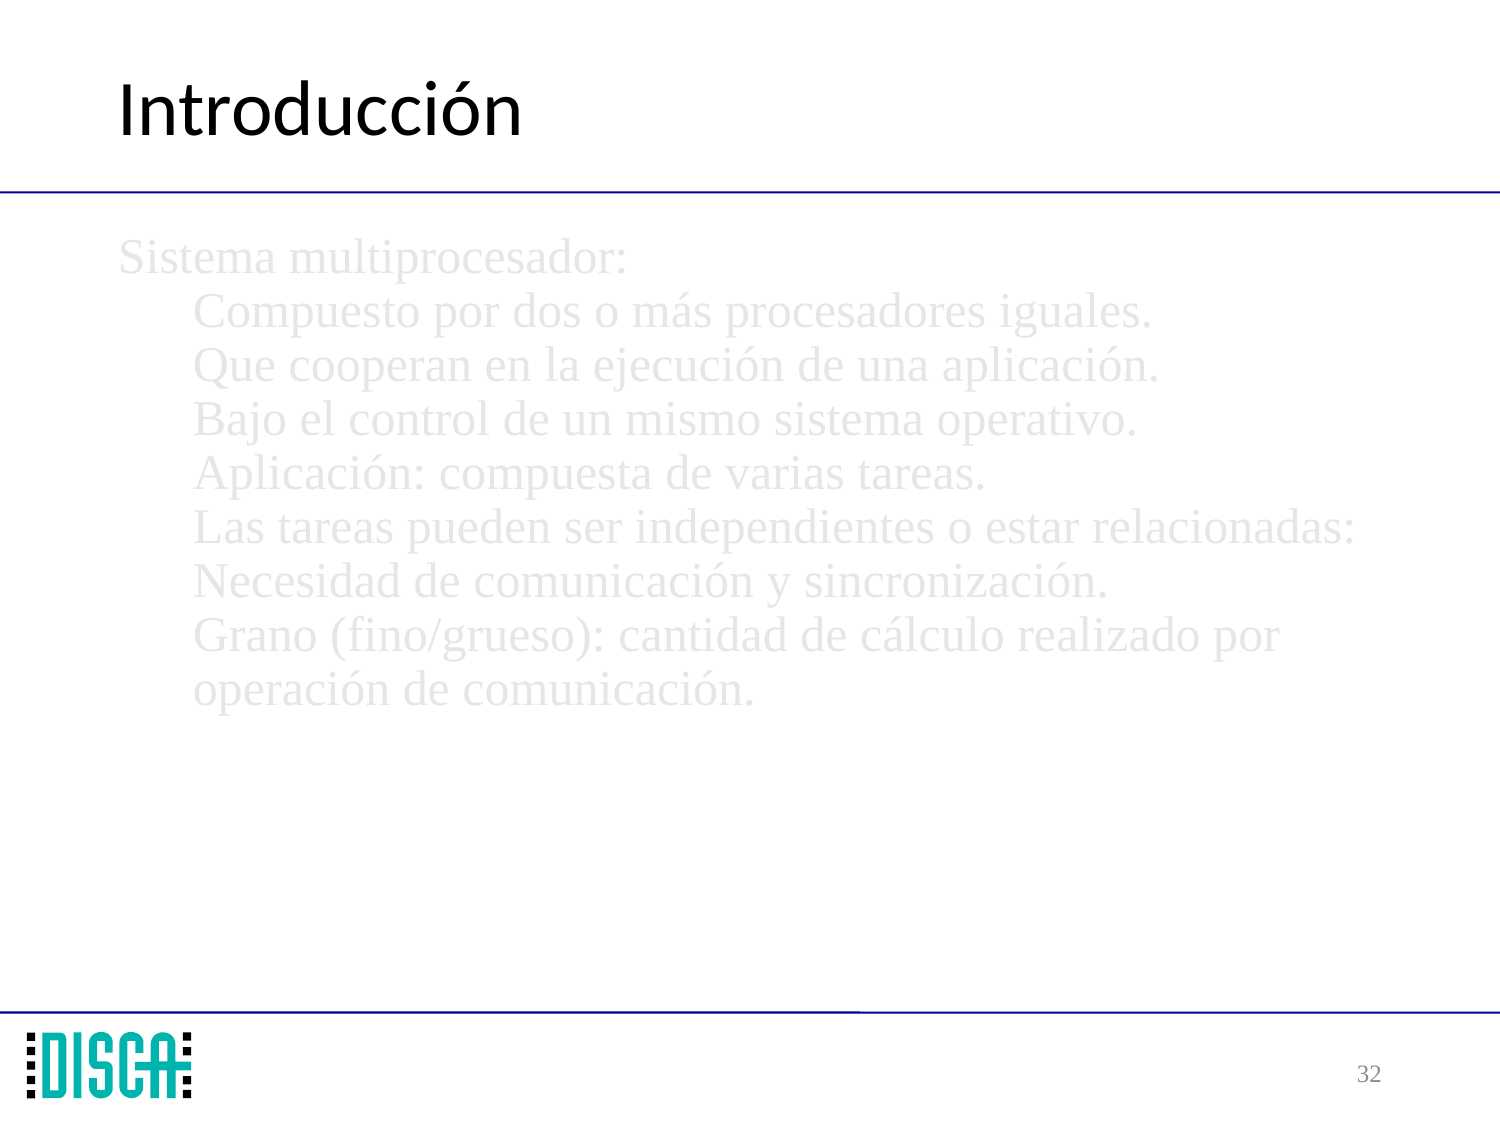

# Introducción
Sistema multiprocesador:
Compuesto por dos o más procesadores iguales.
Que cooperan en la ejecución de una aplicación.
Bajo el control de un mismo sistema operativo.
Aplicación: compuesta de varias tareas.
Las tareas pueden ser independientes o estar relacionadas:
Necesidad de comunicación y sincronización.
Grano (fino/grueso): cantidad de cálculo realizado por operación de comunicación.
32